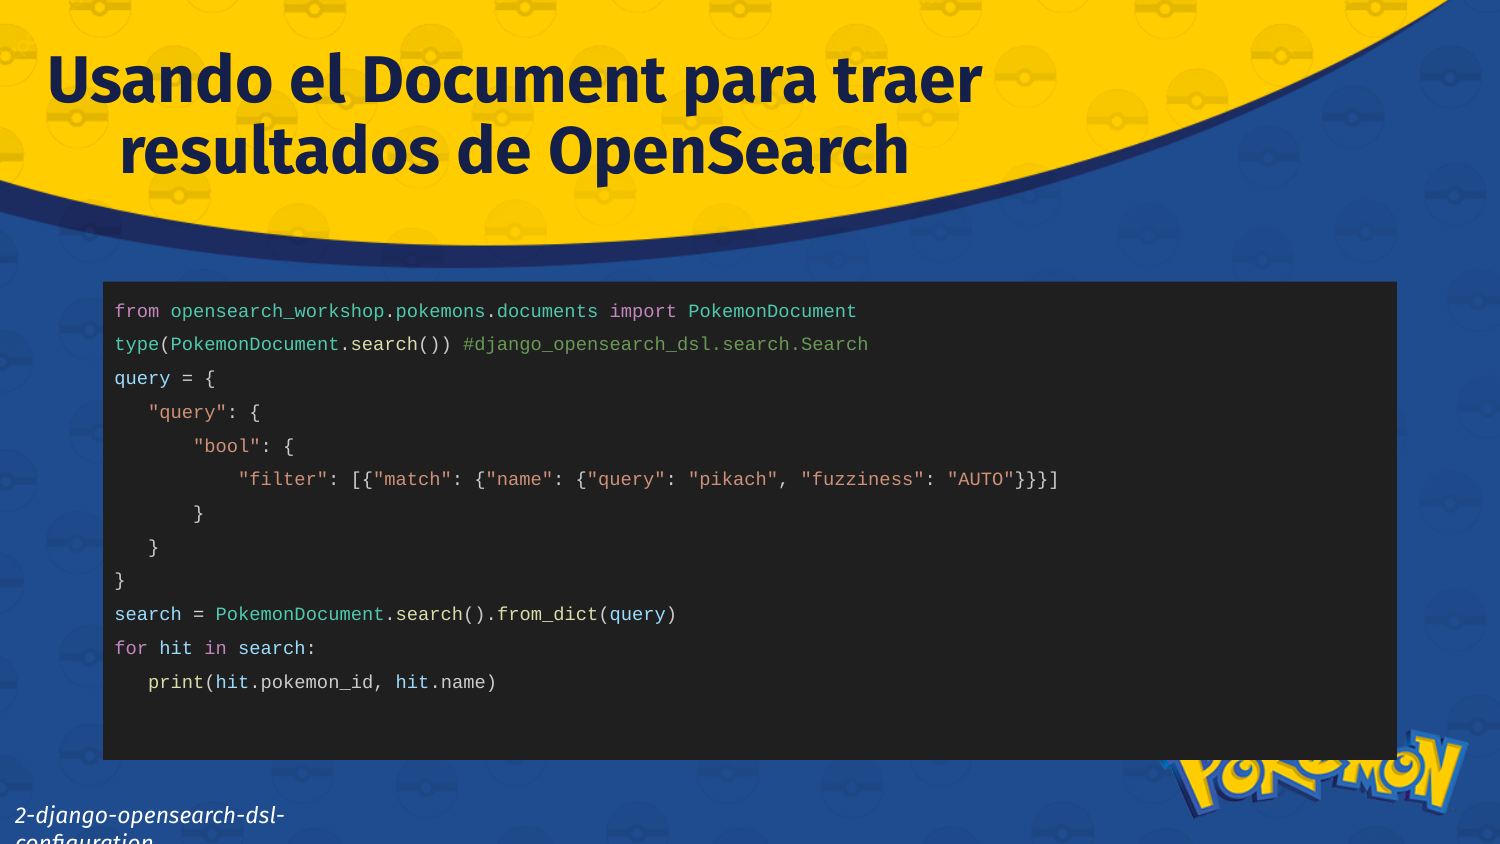

# Usando el Document para traer resultados de OpenSearch
from opensearch_workshop.pokemons.documents import PokemonDocument
type(PokemonDocument.search()) #django_opensearch_dsl.search.Search
query = {
   "query": {
       "bool": {
           "filter": [{"match": {"name": {"query": "pikach", "fuzziness": "AUTO"}}}]
       }
   }
}
search = PokemonDocument.search().from_dict(query)
for hit in search:
   print(hit.pokemon_id, hit.name)
2-django-opensearch-dsl-configuration